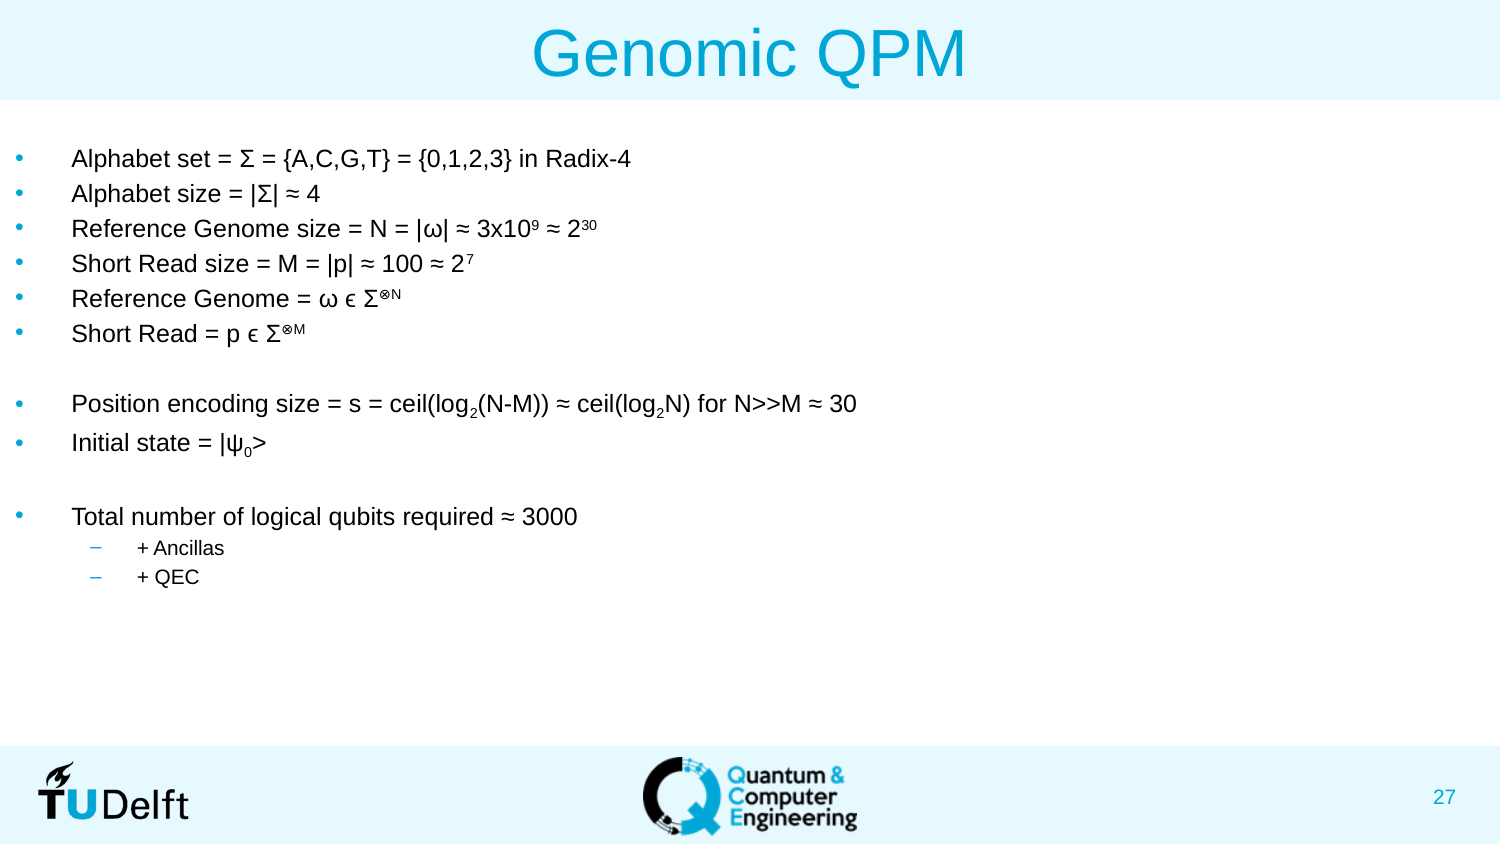

# Genomic QPM

Alphabet set = Σ = {A,C,G,T} = {0,1,2,3} in Radix-4
Alphabet size = |Σ| ≈ 4
Reference Genome size = N = |ω| ≈ 3x109 ≈ 230
Short Read size = M = |p| ≈ 100 ≈ 27
Reference Genome = ω ϵ Σ⊗N
Short Read = p ϵ Σ⊗M

Position encoding size = s = ceil(log2(N-M)) ≈ ceil(log2N) for N>>M ≈ 30
Initial state = |ψ0>

Total number of logical qubits required ≈ 3000
+ Ancillas
+ QEC